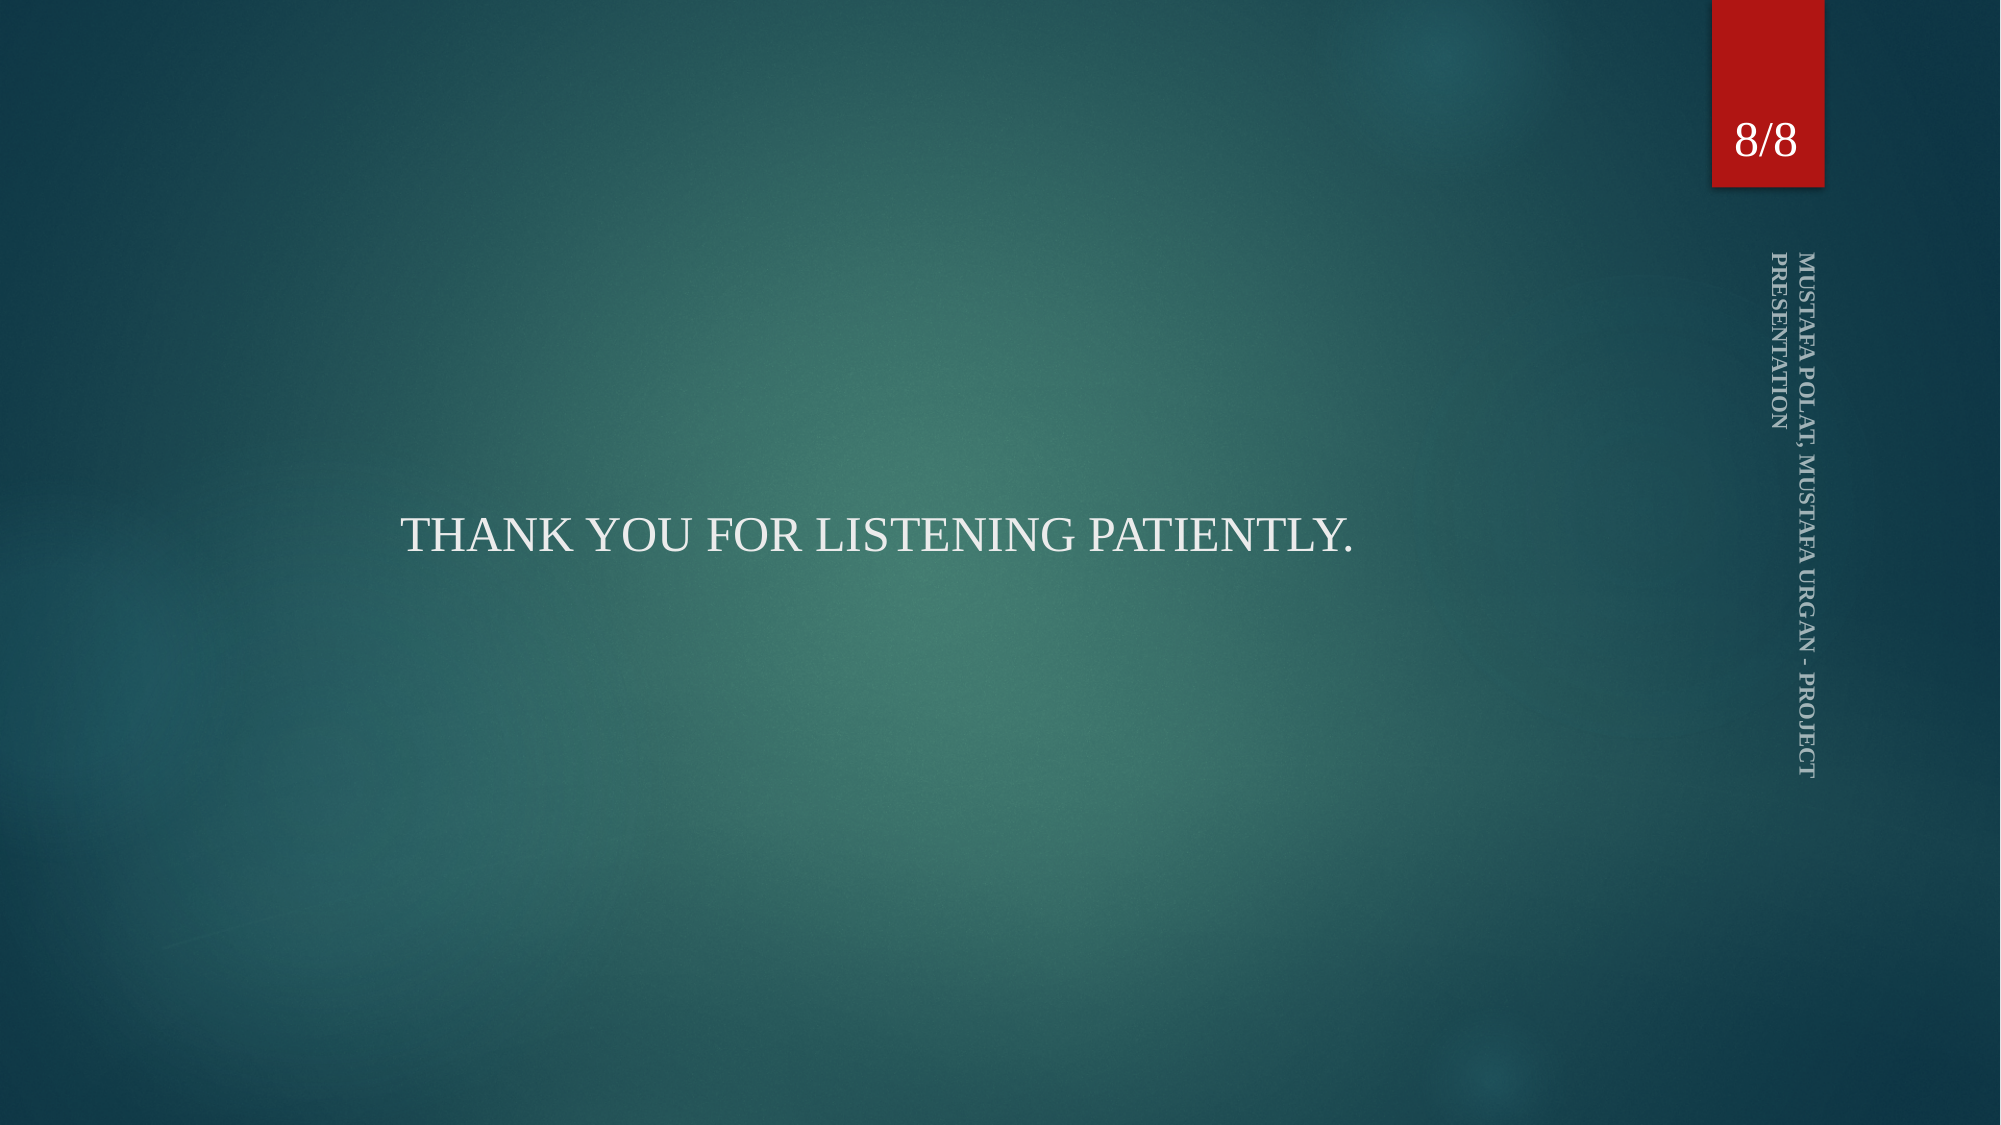

8/8
# THANK YOU FOR LISTENING PATIENTLY.
MUSTAFA POLAT, MUSTAFA URGAN - PROJECT PRESENTATION